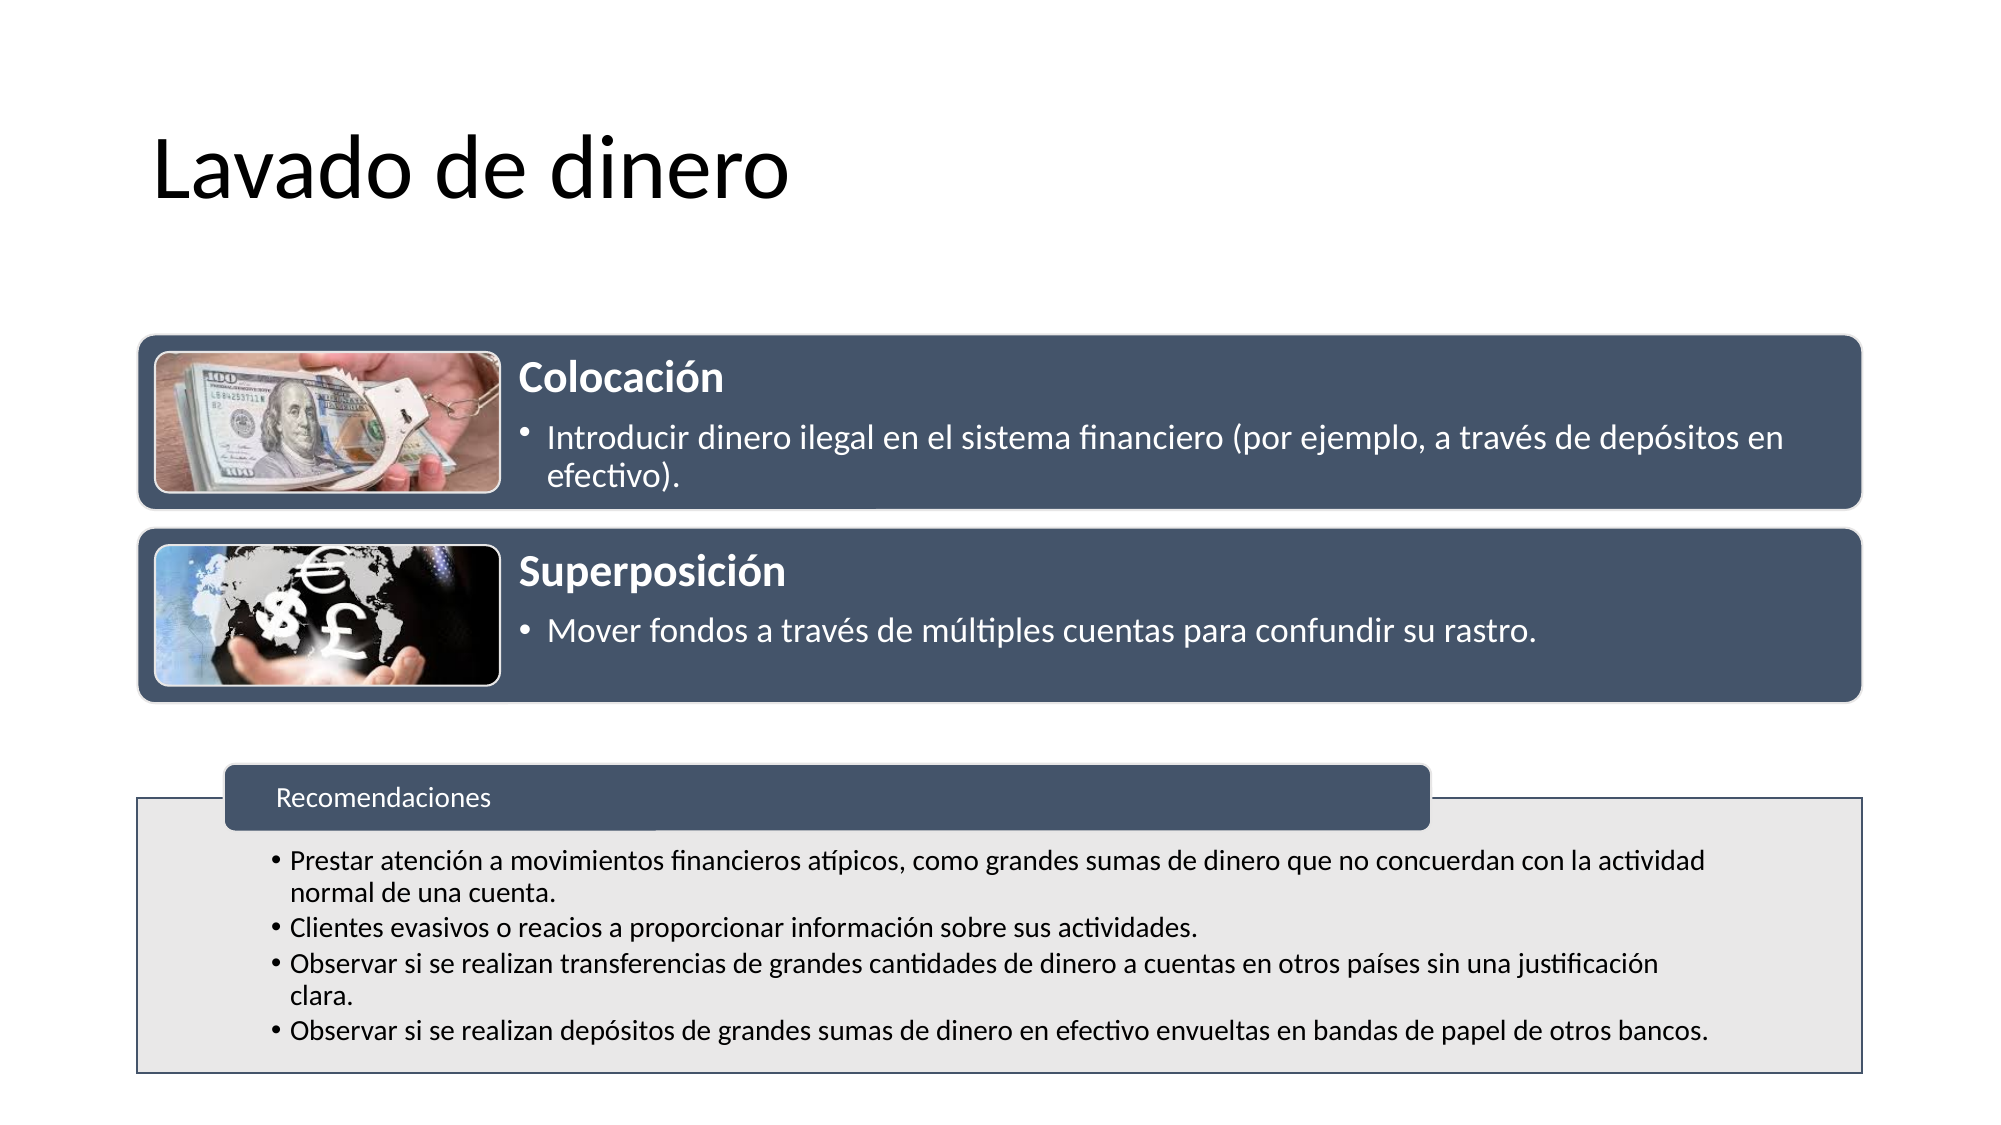

# Lavado de dinero
Colocación
Introducir dinero ilegal en el sistema financiero (por ejemplo, a través de depósitos en efectivo).
Superposición
Mover fondos a través de múltiples cuentas para confundir su rastro.
Prestar atención a movimientos financieros atípicos, como grandes sumas de dinero que no concuerdan con la actividad normal de una cuenta.
Clientes evasivos o reacios a proporcionar información sobre sus actividades.
Observar si se realizan transferencias de grandes cantidades de dinero a cuentas en otros países sin una justificación clara.
Observar si se realizan depósitos de grandes sumas de dinero en efectivo envueltas en bandas de papel de otros bancos.
Recomendaciones